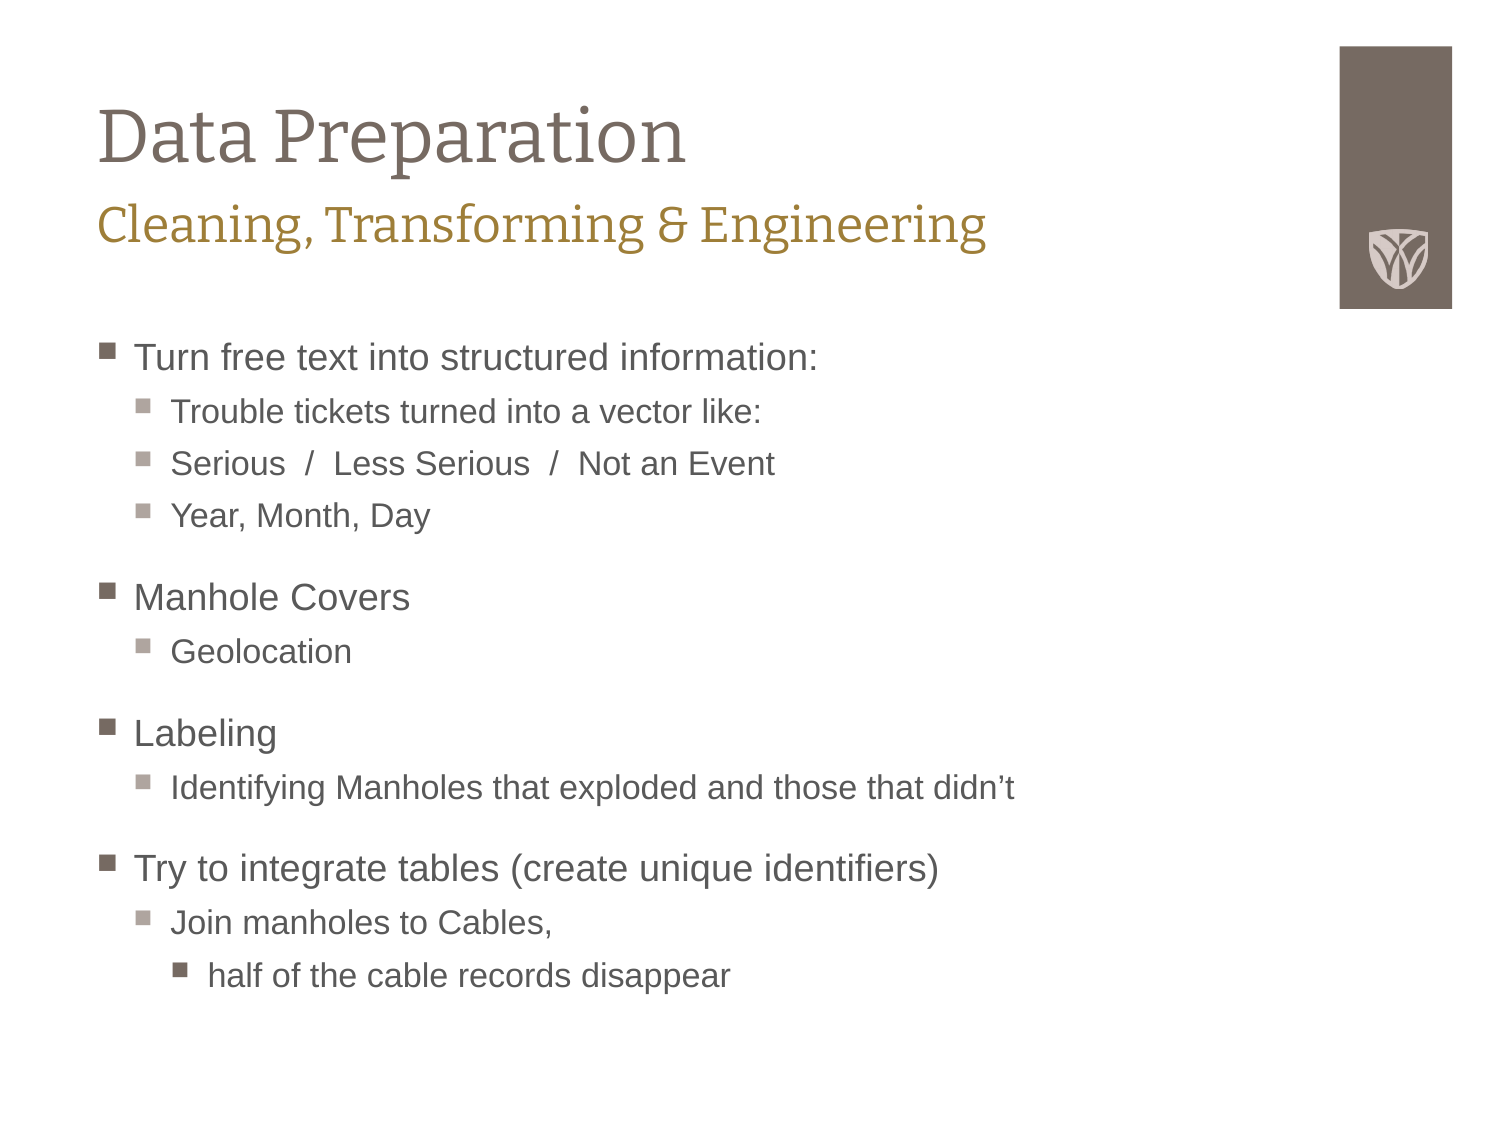

# Data Preparation
Cleaning, Transforming & Engineering
Turn free text into structured information:
Trouble tickets turned into a vector like:
Serious  /  Less Serious  /  Not an Event
Year, Month, Day
Manhole Covers
Geolocation
Labeling
Identifying Manholes that exploded and those that didn’t
Try to integrate tables (create unique identifiers)
Join manholes to Cables,
half of the cable records disappear